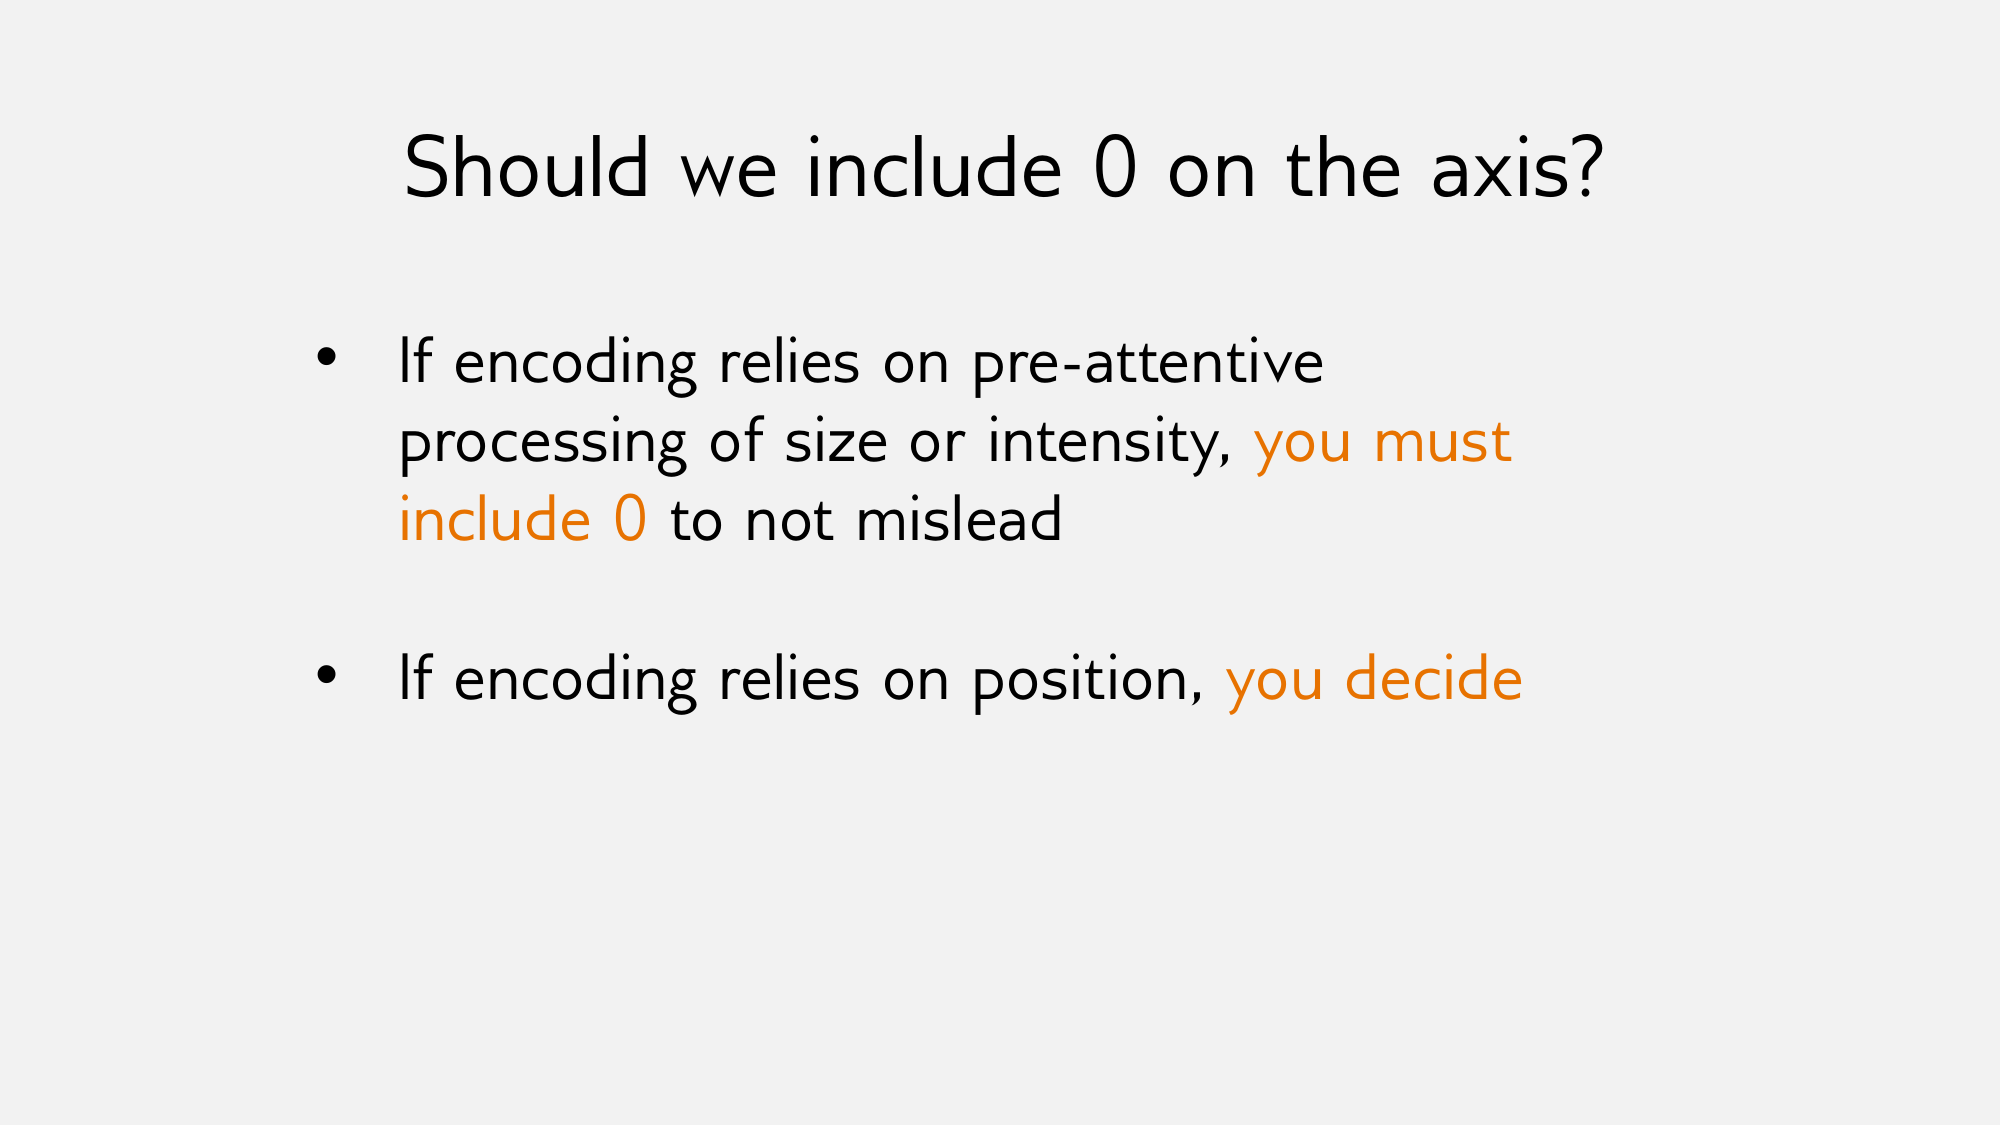

Should we include 0 on the axis?
If encoding relies on pre-attentive processing of size or intensity, you must include 0 to not mislead

If encoding relies on position, you decide